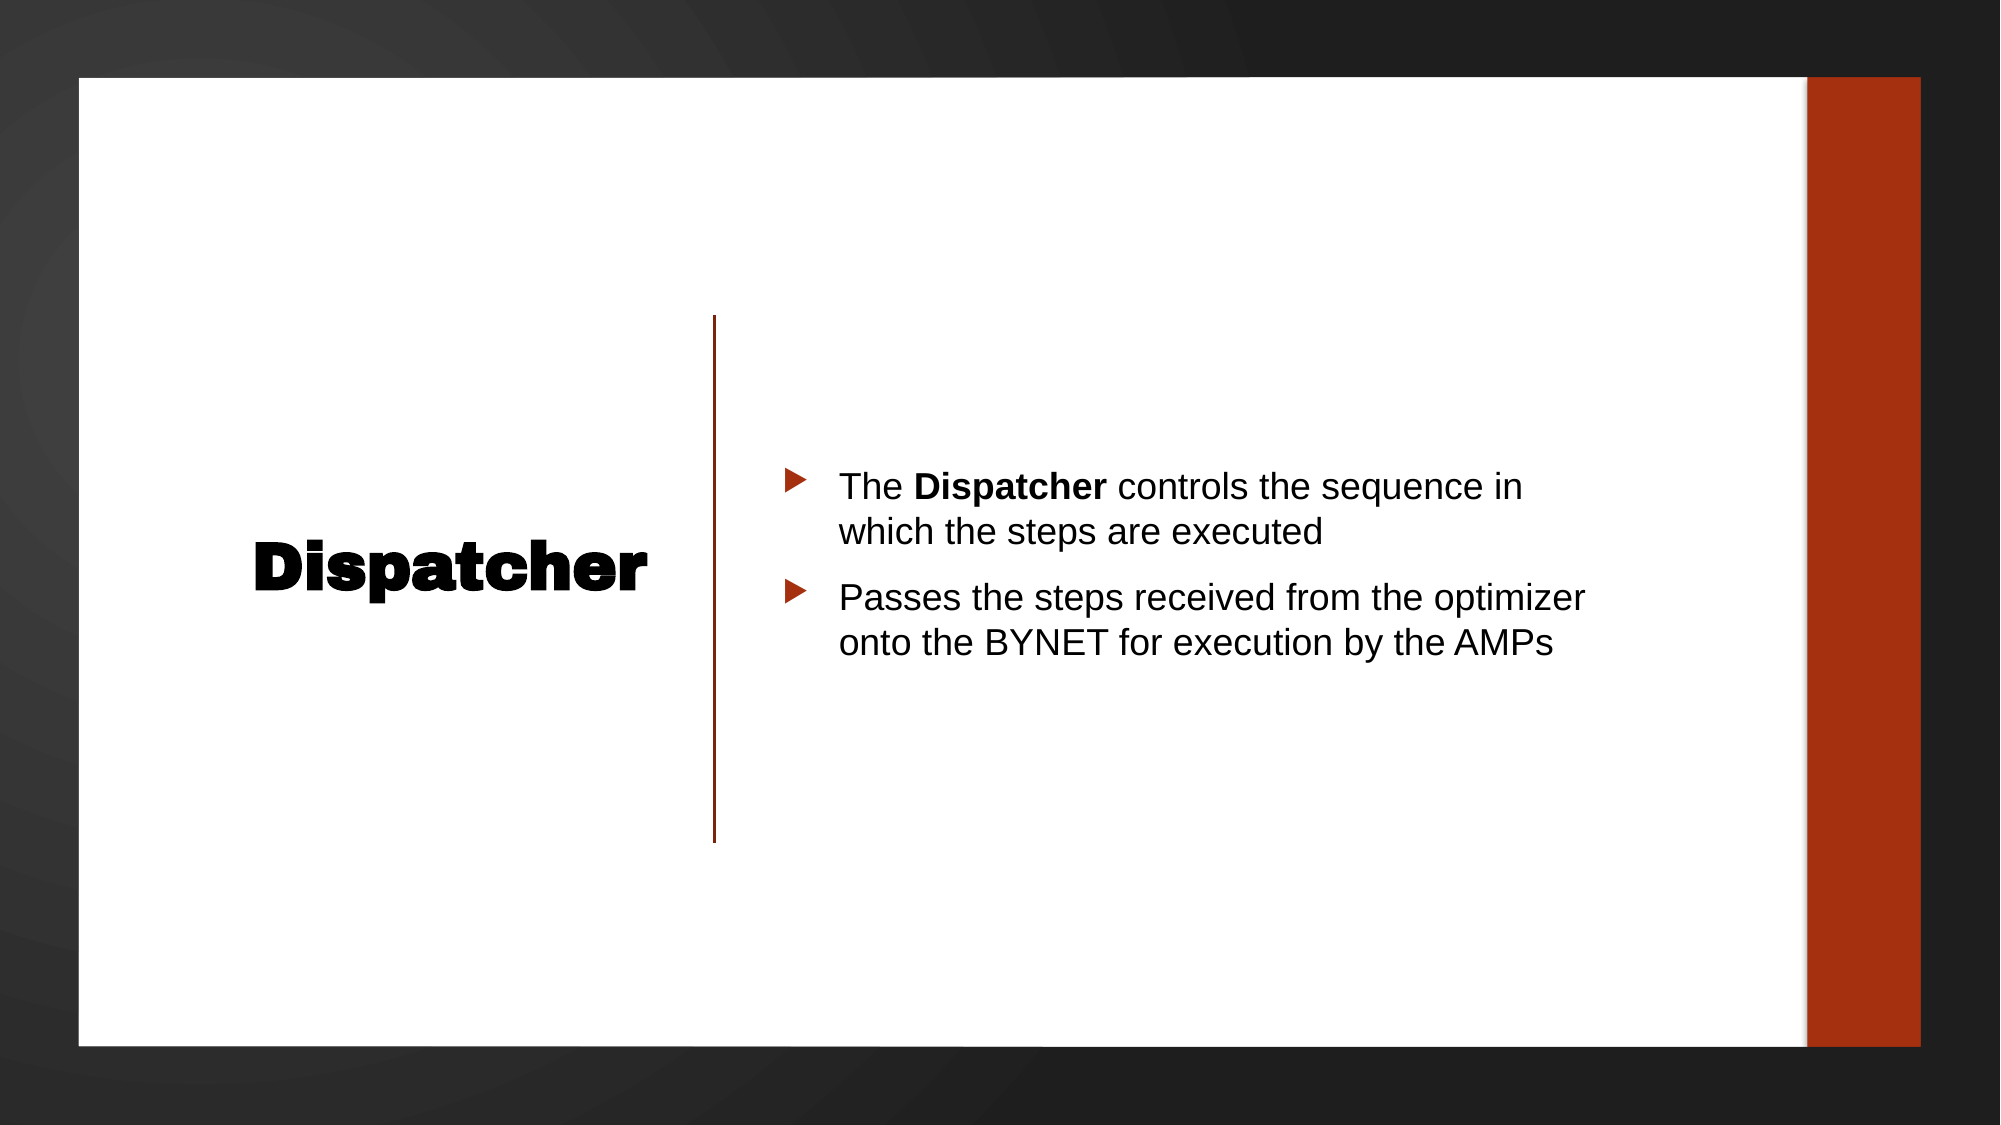

The Dispatcher controls the sequence in which the steps are executed
Passes the steps received from the optimizer onto the BYNET for execution by the AMPs
# Dispatcher